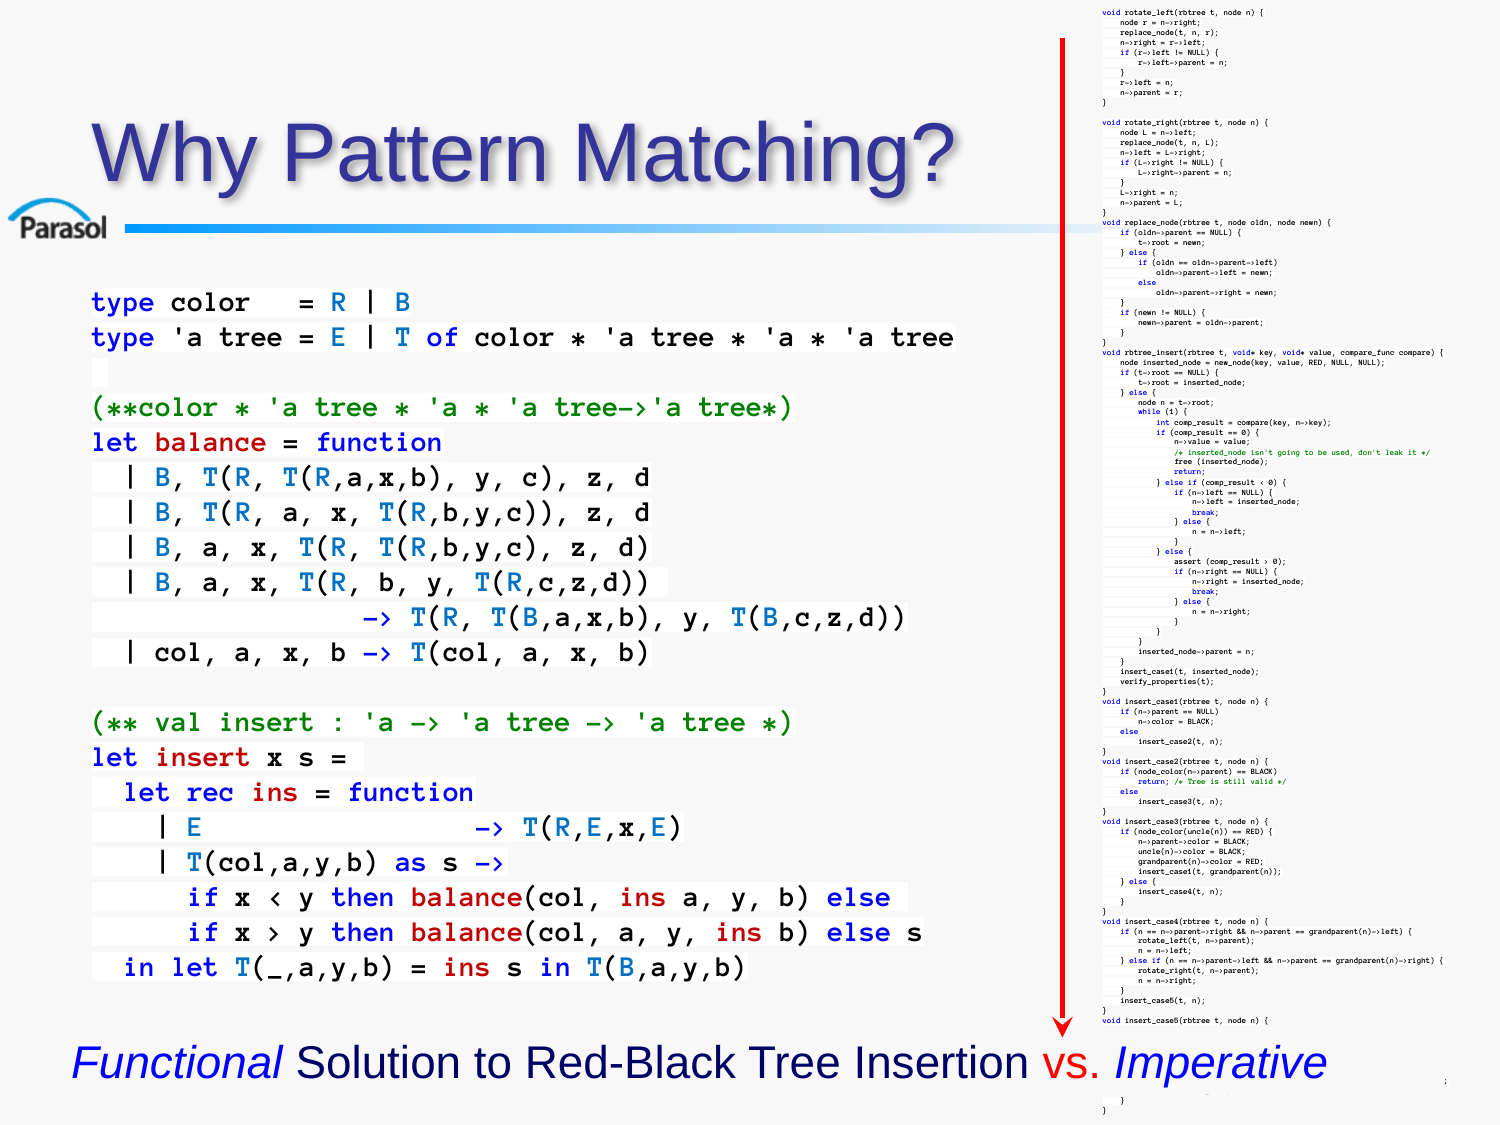

void rotate_left(rbtree t, node n) {
    node r = n->right;
    replace_node(t, n, r);
    n->right = r->left;
    if (r->left != NULL) {
        r->left->parent = n;
    }
    r->left = n;
    n->parent = r;
}

void rotate_right(rbtree t, node n) {
    node L = n->left;
    replace_node(t, n, L);
    n->left = L->right;
    if (L->right != NULL) {
        L->right->parent = n;
    }
    L->right = n;
    n->parent = L;
}
void replace_node(rbtree t, node oldn, node newn) {
    if (oldn->parent == NULL) {
        t->root = newn;
    } else {
        if (oldn == oldn->parent->left)
            oldn->parent->left = newn;
        else
            oldn->parent->right = newn;
    }
    if (newn != NULL) {
        newn->parent = oldn->parent;
    }
}
void rbtree_insert(rbtree t, void* key, void* value, compare_func compare) {
    node inserted_node = new_node(key, value, RED, NULL, NULL);
    if (t->root == NULL) {
        t->root = inserted_node;
    } else {
        node n = t->root;
        while (1) {
            int comp_result = compare(key, n->key);
            if (comp_result == 0) {
                n->value = value;
                /* inserted_node isn't going to be used, don't leak it */
                free (inserted_node);
                return;
            } else if (comp_result < 0) {
                if (n->left == NULL) {
                    n->left = inserted_node;
                    break;
                } else {
                    n = n->left;
                }
            } else {
                assert (comp_result > 0);
                if (n->right == NULL) {
                    n->right = inserted_node;
                    break;
                } else {
                    n = n->right;
                }
            }
        }
        inserted_node->parent = n;
    }
    insert_case1(t, inserted_node);
    verify_properties(t);
}
void insert_case1(rbtree t, node n) {
    if (n->parent == NULL)
        n->color = BLACK;
    else
        insert_case2(t, n);
}
void insert_case2(rbtree t, node n) {
    if (node_color(n->parent) == BLACK)
        return; /* Tree is still valid */
    else
        insert_case3(t, n);
}
void insert_case3(rbtree t, node n) {
    if (node_color(uncle(n)) == RED) {
        n->parent->color = BLACK;
        uncle(n)->color = BLACK;
        grandparent(n)->color = RED;
        insert_case1(t, grandparent(n));
    } else {
        insert_case4(t, n);
    }
}
void insert_case4(rbtree t, node n) {
    if (n == n->parent->right && n->parent == grandparent(n)->left) {
        rotate_left(t, n->parent);
        n = n->left;
    } else if (n == n->parent->left && n->parent == grandparent(n)->right) {
        rotate_right(t, n->parent);
        n = n->right;
    }
    insert_case5(t, n);
}
void insert_case5(rbtree t, node n) {
    n->parent->color = BLACK;
    grandparent(n)->color = RED;
    if (n == n->parent->left && n->parent == grandparent(n)->left) {
        rotate_right(t, grandparent(n));
    } else {
        assert (n == n->parent->right && n->parent == grandparent(n)->right);
        rotate_left(t, grandparent(n));
    }
}
# Why Pattern Matching?
type color   = R | B
type 'a tree = E | T of color * 'a tree * 'a * 'a tree

(**color * 'a tree * 'a * 'a tree->'a tree*)
let balance = function
  | B, T(R, T(R,a,x,b), y, c), z, d
  | B, T(R, a, x, T(R,b,y,c)), z, d
  | B, a, x, T(R, T(R,b,y,c), z, d)
  | B, a, x, T(R, b, y, T(R,c,z,d))
                 -> T(R, T(B,a,x,b), y, T(B,c,z,d))
  | col, a, x, b -> T(col, a, x, b)

(** val insert : 'a -> 'a tree -> 'a tree *)
let insert x s =
  let rec ins = function
    | E                 -> T(R,E,x,E)
    | T(col,a,y,b) as s ->
      if x < y then balance(col, ins a, y, b) else
      if x > y then balance(col, a, y, ins b) else s
  in let T(_,a,y,b) = ins s in T(B,a,y,b)
Functional Solution to Red-Black Tree Insertion vs. Imperative
12